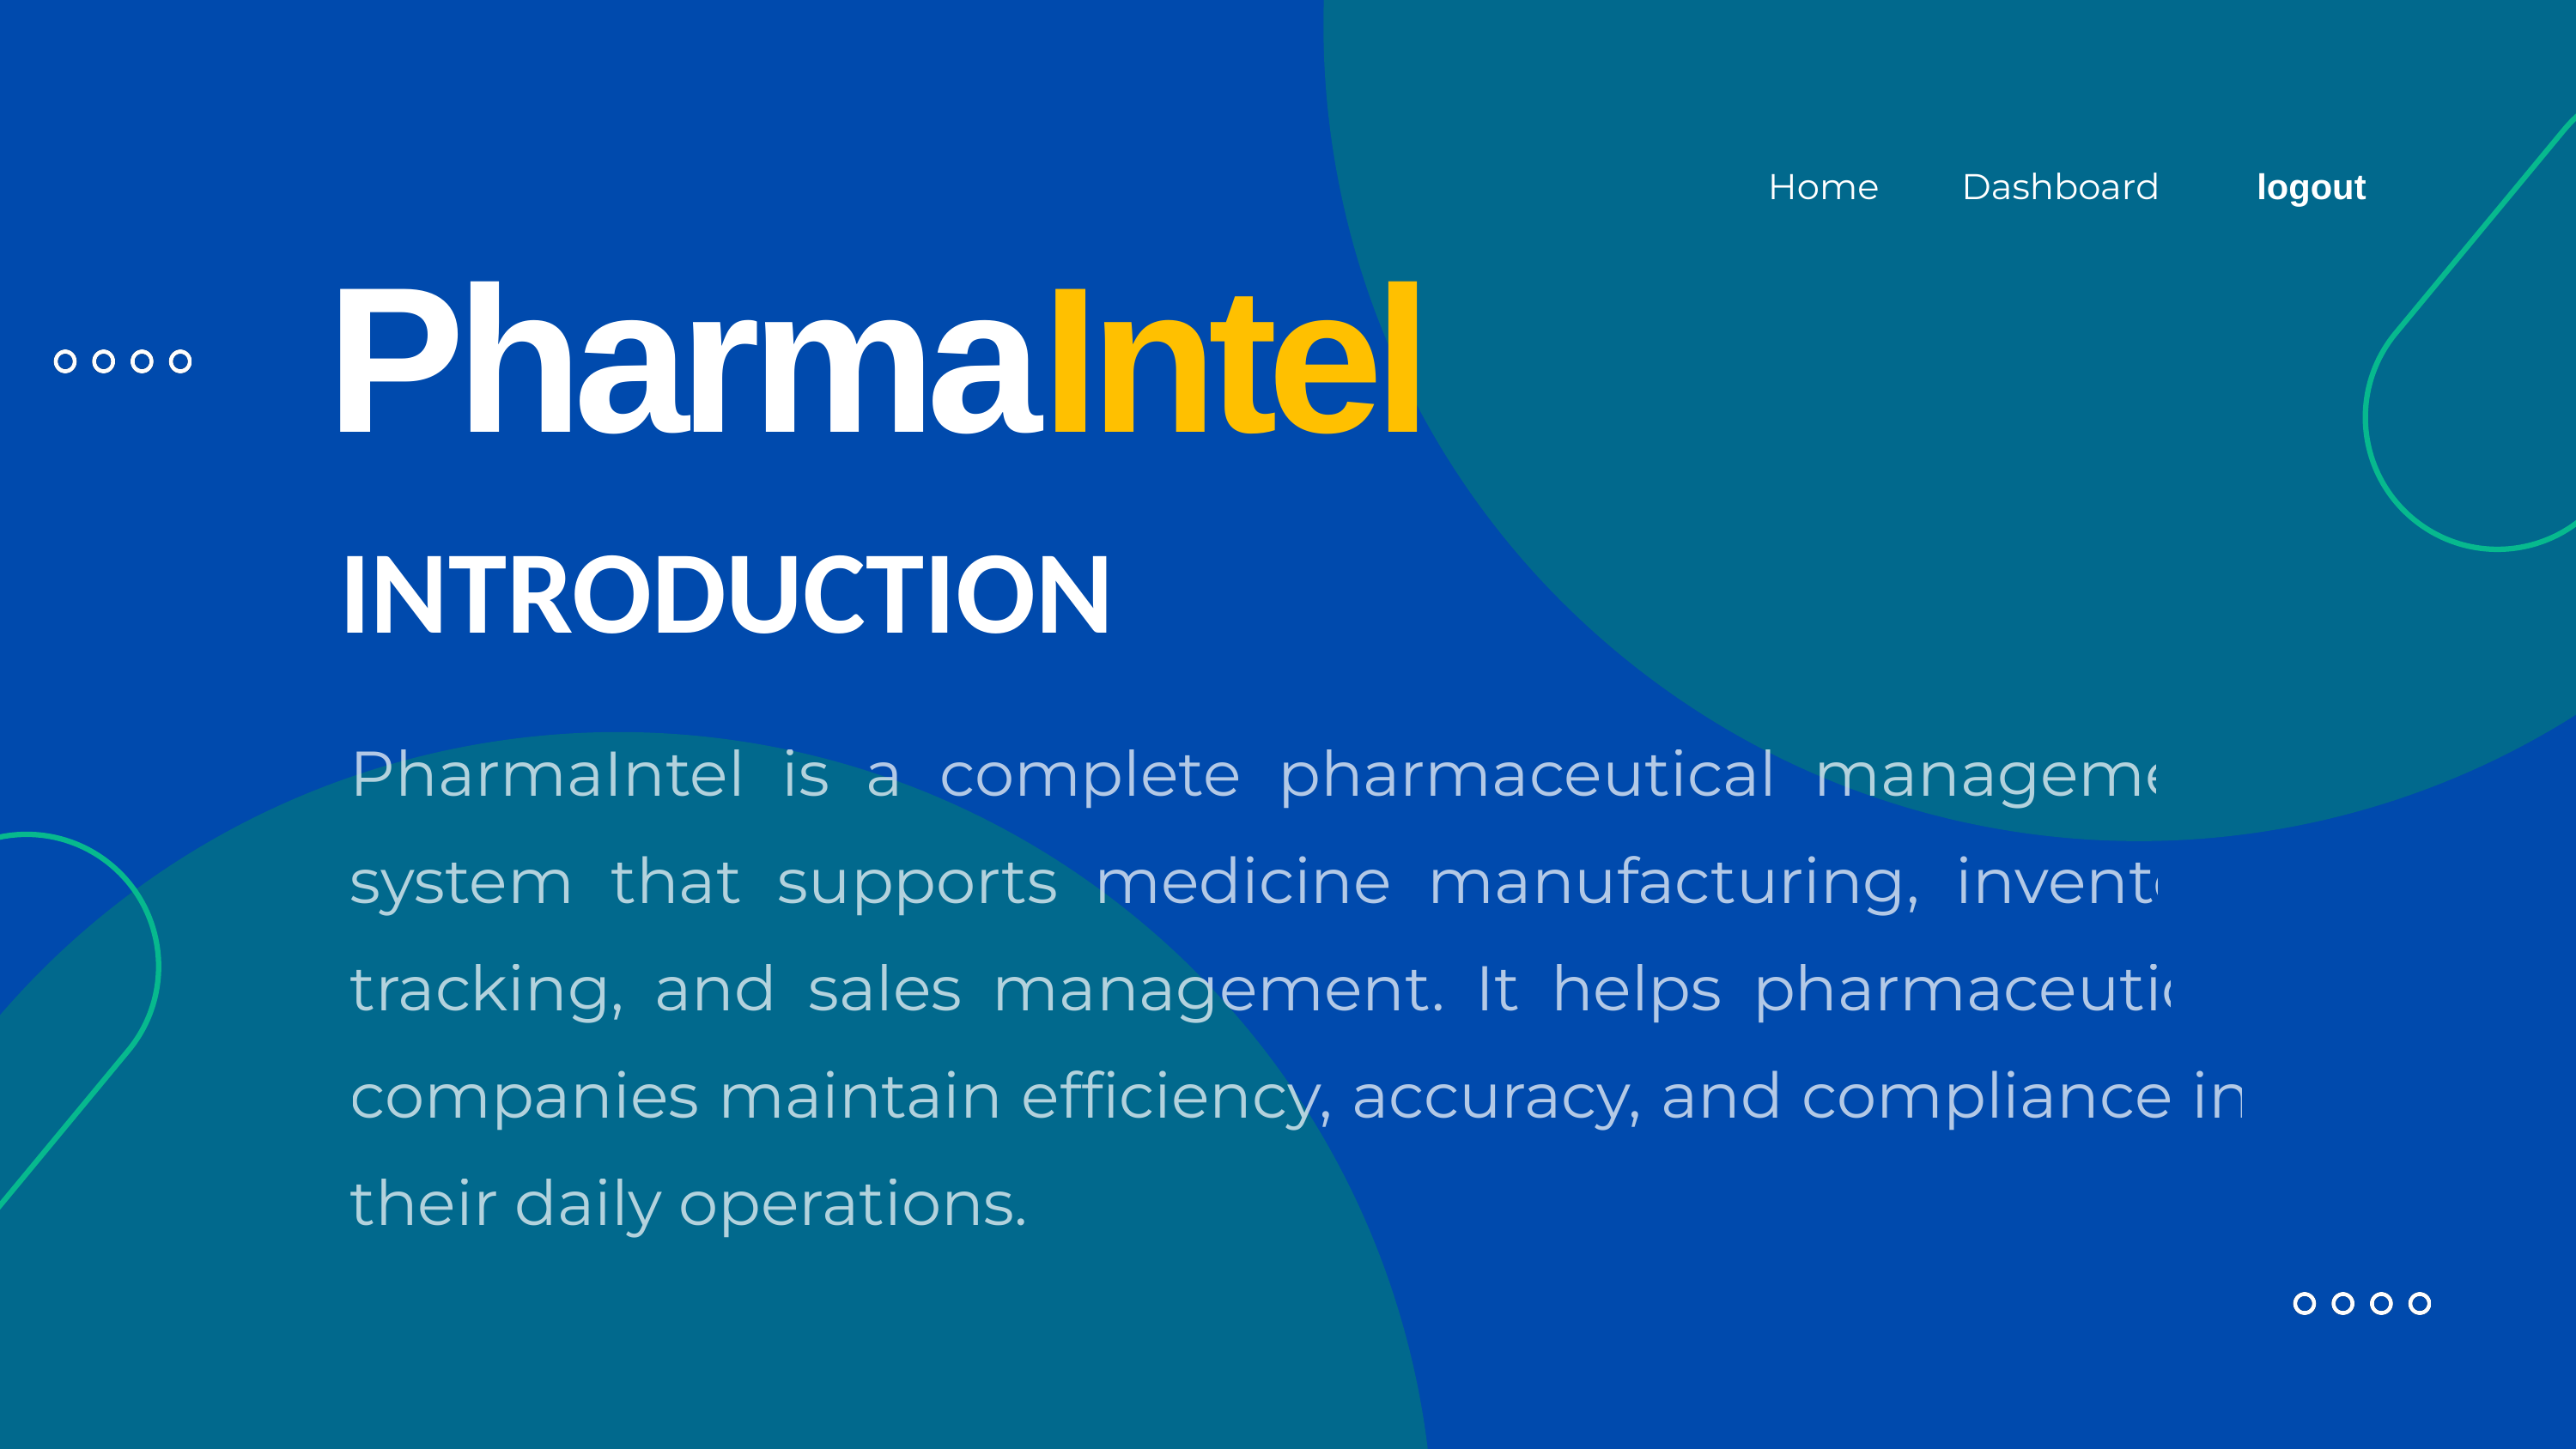

Dashboard
logout
Home

PharmaIntel
PharmaIntel is a complete pharmaceutical management system that supports medicine manufacturing, inventory tracking, and sales management. It helps pharmaceutical companies maintain efficiency, accuracy, and compliance in their daily operations.

INTRODUCTION